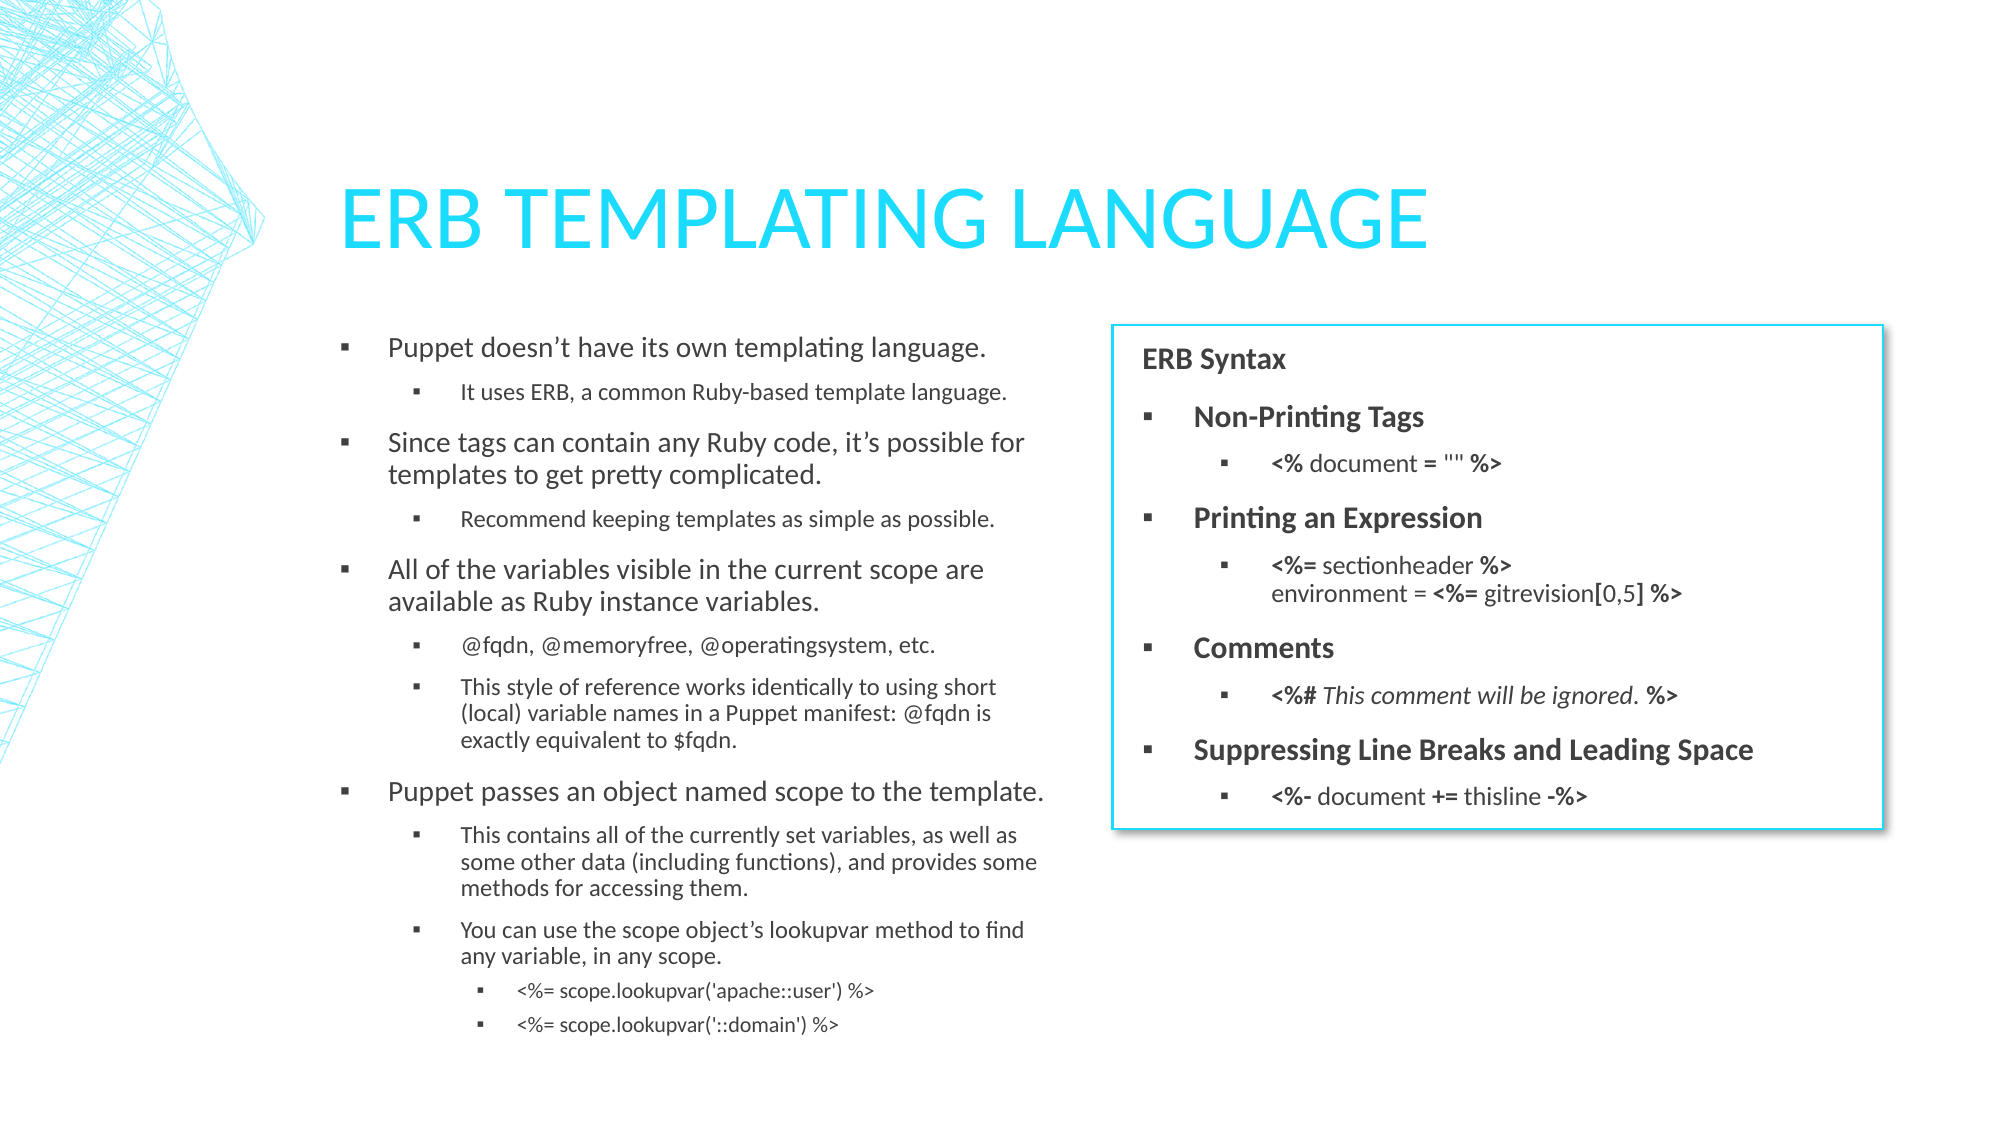

# ERB Templating Language
Puppet doesn’t have its own templating language.
It uses ERB, a common Ruby-based template language.
Since tags can contain any Ruby code, it’s possible for templates to get pretty complicated.
Recommend keeping templates as simple as possible.
All of the variables visible in the current scope are available as Ruby instance variables.
@fqdn, @memoryfree, @operatingsystem, etc.
This style of reference works identically to using short (local) variable names in a Puppet manifest: @fqdn is exactly equivalent to $fqdn.
Puppet passes an object named scope to the template.
This contains all of the currently set variables, as well as some other data (including functions), and provides some methods for accessing them.
You can use the scope object’s lookupvar method to find any variable, in any scope.
<%= scope.lookupvar('apache::user') %>
<%= scope.lookupvar('::domain') %>
ERB Syntax
Non-Printing Tags
<% document = "" %>
Printing an Expression
<%= sectionheader %>
environment = <%= gitrevision[0,5] %>
Comments
<%# This comment will be ignored. %>
Suppressing Line Breaks and Leading Space
<%- document += thisline -%>